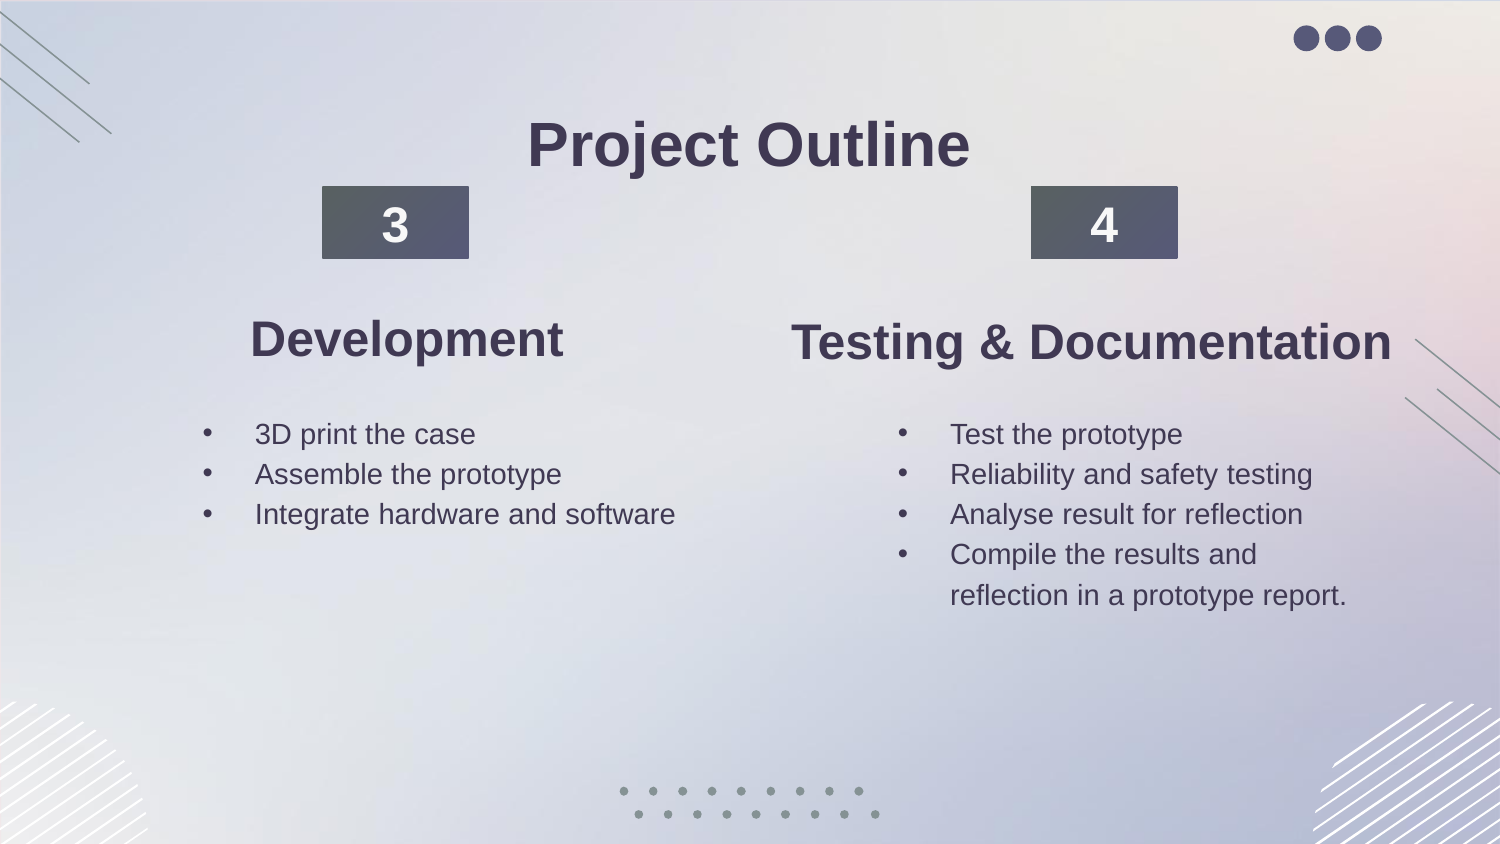

# Project Outline
3
4
Development
Testing & Documentation
3D print the case
Assemble the prototype
Integrate hardware and software
Test the prototype
Reliability and safety testing
Analyse result for reflection
Compile the results and reflection in a prototype report.